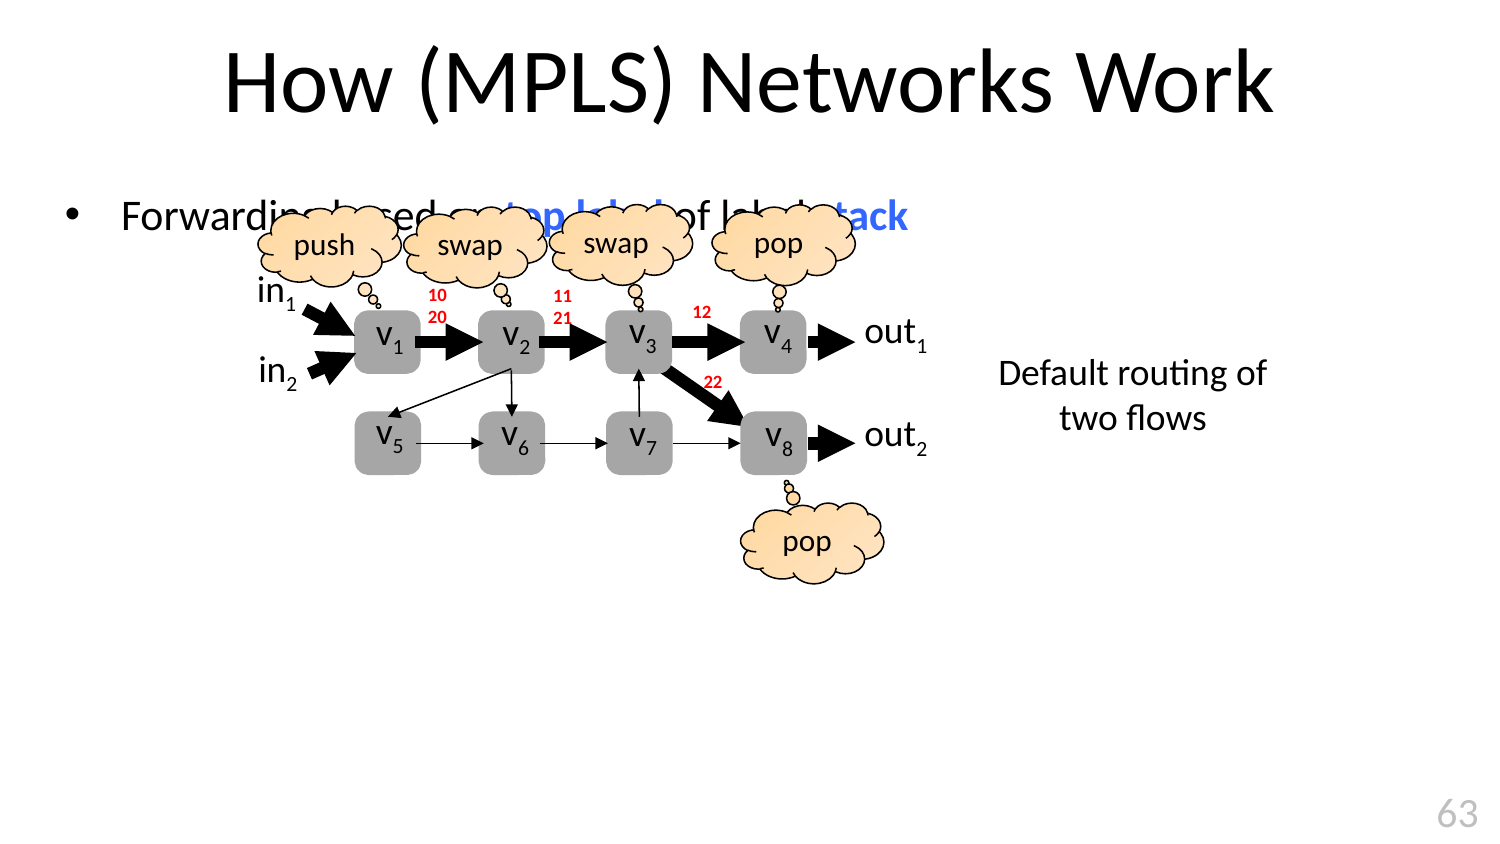

# How (MPLS) Networks Work
Forwarding based on top label of label stack
swap
pop
push
swap
10
20
11
21
in1
12

v4
out1
v3
v1
v2
Default routing of
two flows
in2
22

v5
v6
v7
v8
out2
pop
63